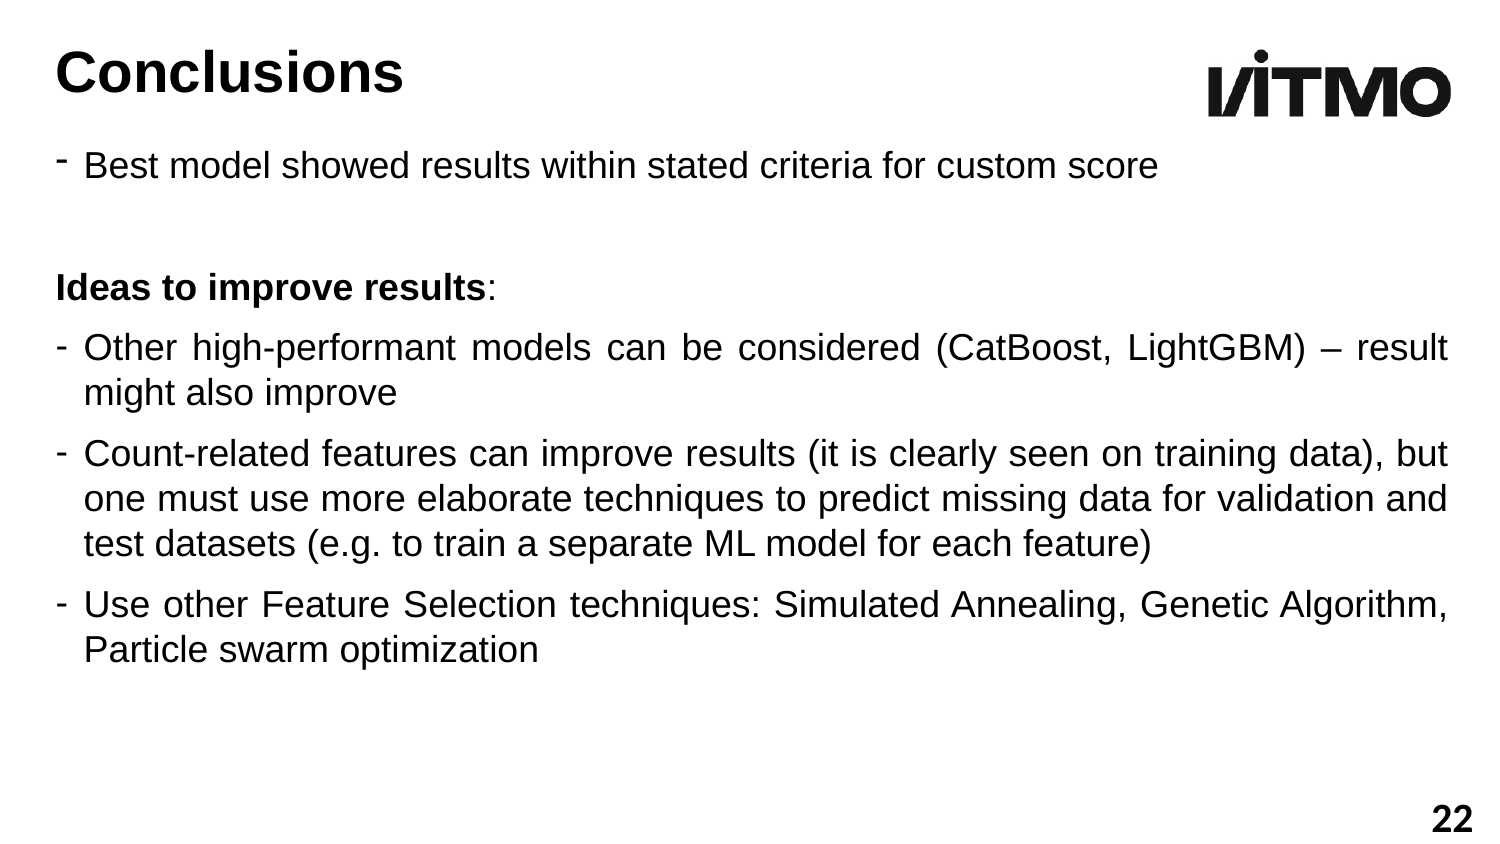

Conclusions
Best model showed results within stated criteria for custom score

Ideas to improve results:
Other high-performant models can be considered (CatBoost, LightGBM) – result might also improve
Count-related features can improve results (it is clearly seen on training data), but one must use more elaborate techniques to predict missing data for validation and test datasets (e.g. to train a separate ML model for each feature)
Use other Feature Selection techniques: Simulated Annealing, Genetic Algorithm, Particle swarm optimization

22